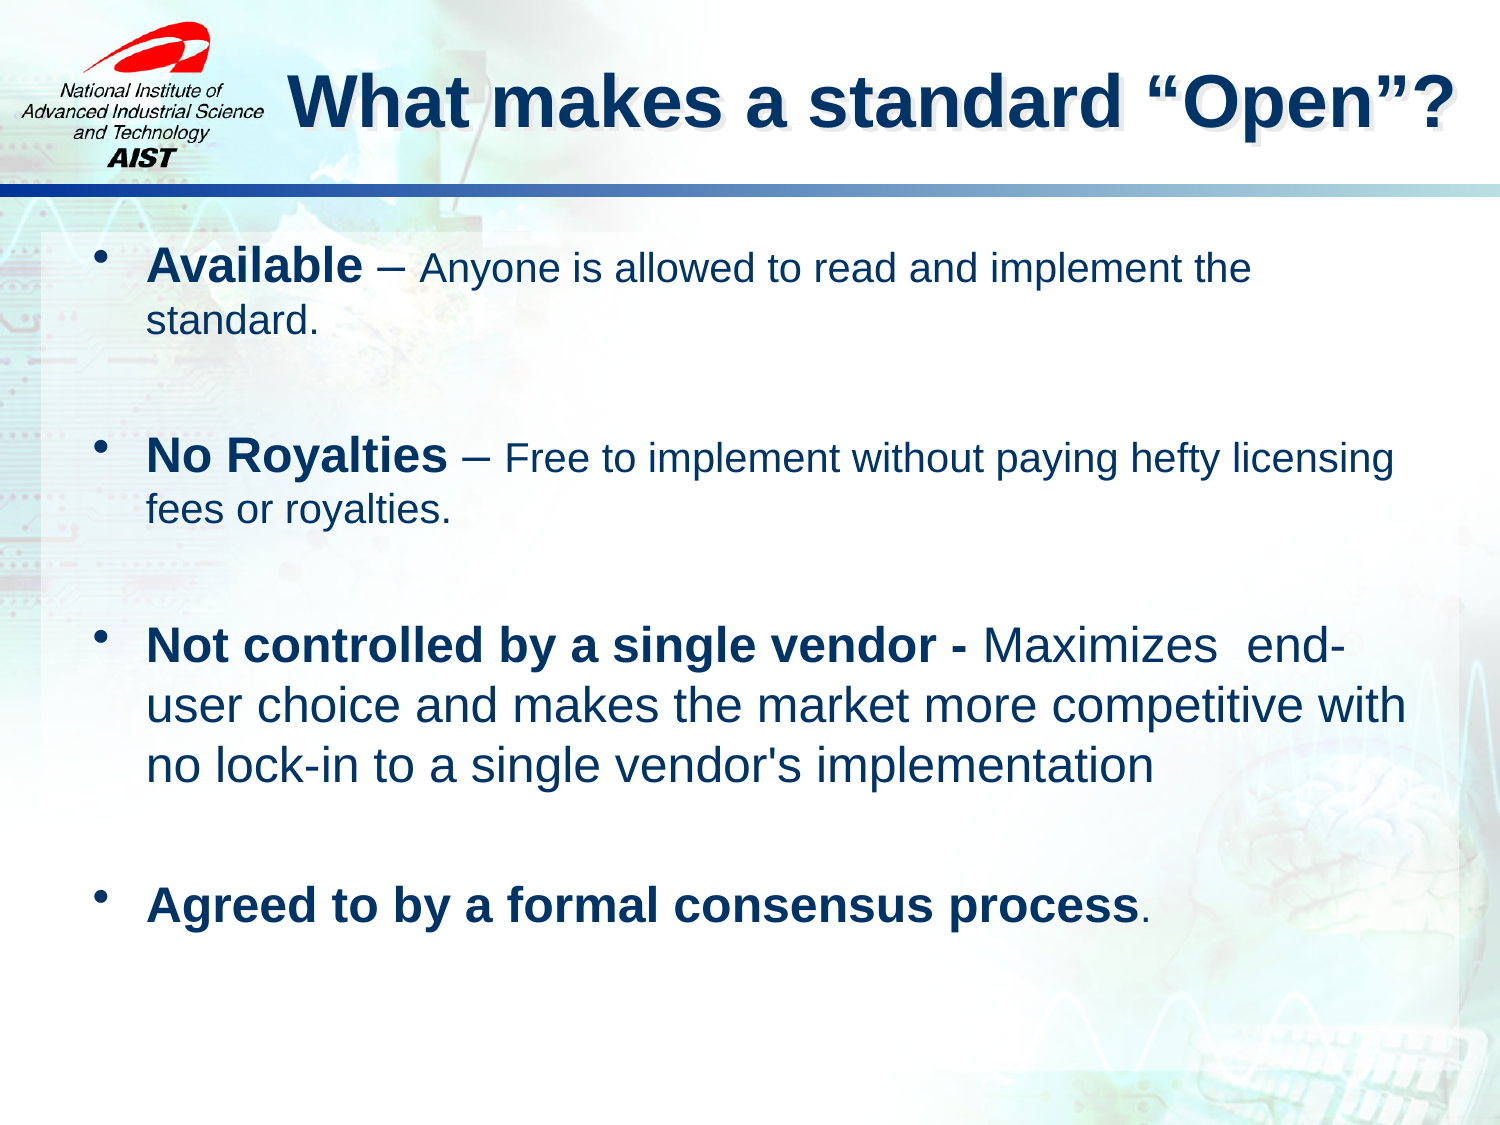

What makes a standard “Open”?
Available – Anyone is allowed to read and implement the standard.

No Royalties – Free to implement without paying hefty licensing fees or royalties.

Not controlled by a single vendor - Maximizes  end-user choice and makes the market more competitive with no lock-in to a single vendor's implementation

Agreed to by a formal consensus process.